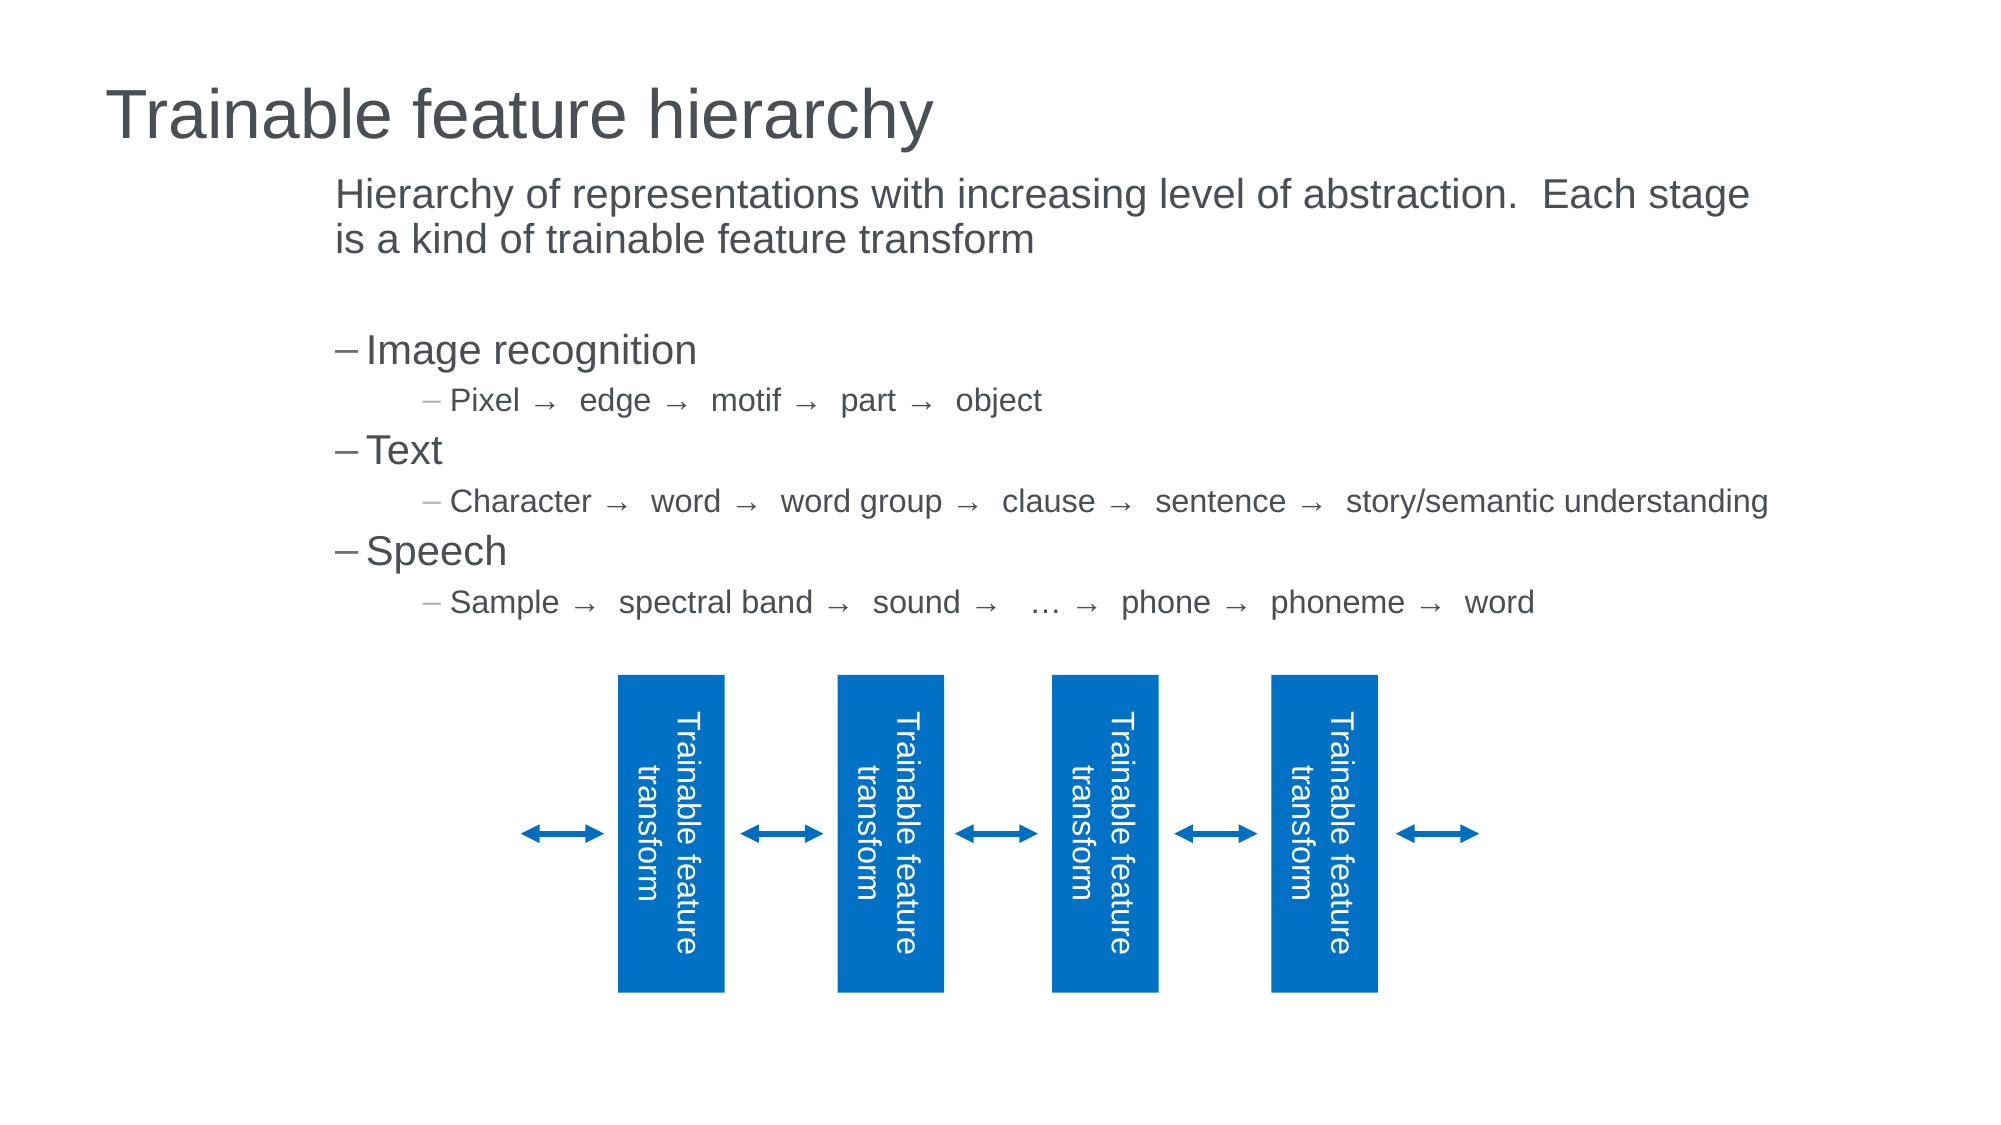

# Trainable feature hierarchy
Hierarchy of representations with increasing level of abstraction.  Each stage is a kind of trainable feature transform

Image recognition
Pixel →  edge →  motif →  part →  object
Text
Character →  word →  word group →  clause →  sentence →  story/semantic understanding
Speech
Sample →  spectral band →  sound →   … →  phone →  phoneme →  word

Trainable feature transform
Trainable feature transform
Trainable feature transform
Trainable feature transform